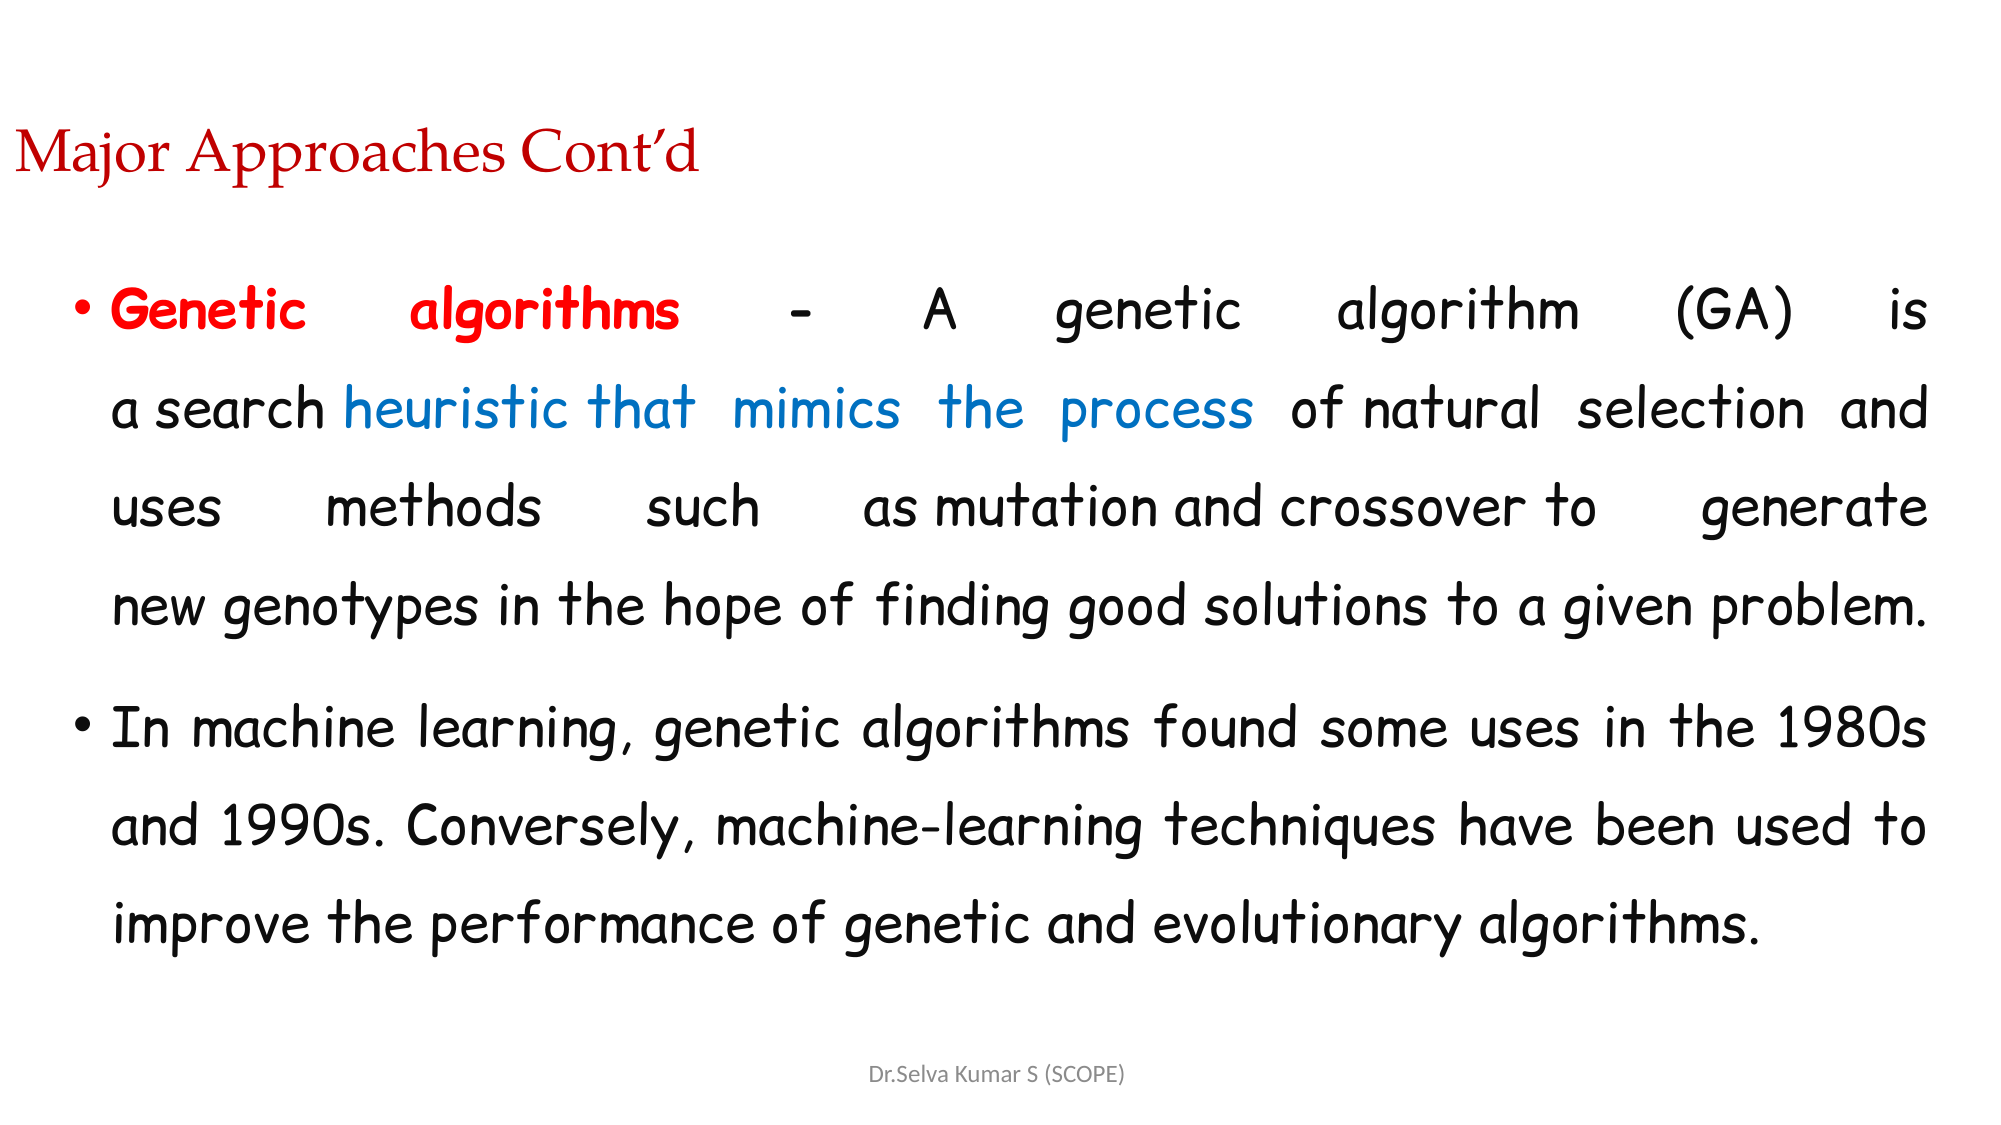

# Major Approaches Cont’d
Genetic algorithms - A genetic algorithm (GA) is a search heuristic that mimics the process of natural selection and uses methods such as mutation and crossover to generate new genotypes in the hope of finding good solutions to a given problem.
In machine learning, genetic algorithms found some uses in the 1980s and 1990s. Conversely, machine-learning techniques have been used to improve the performance of genetic and evolutionary algorithms.

Dr.Selva Kumar S (SCOPE)